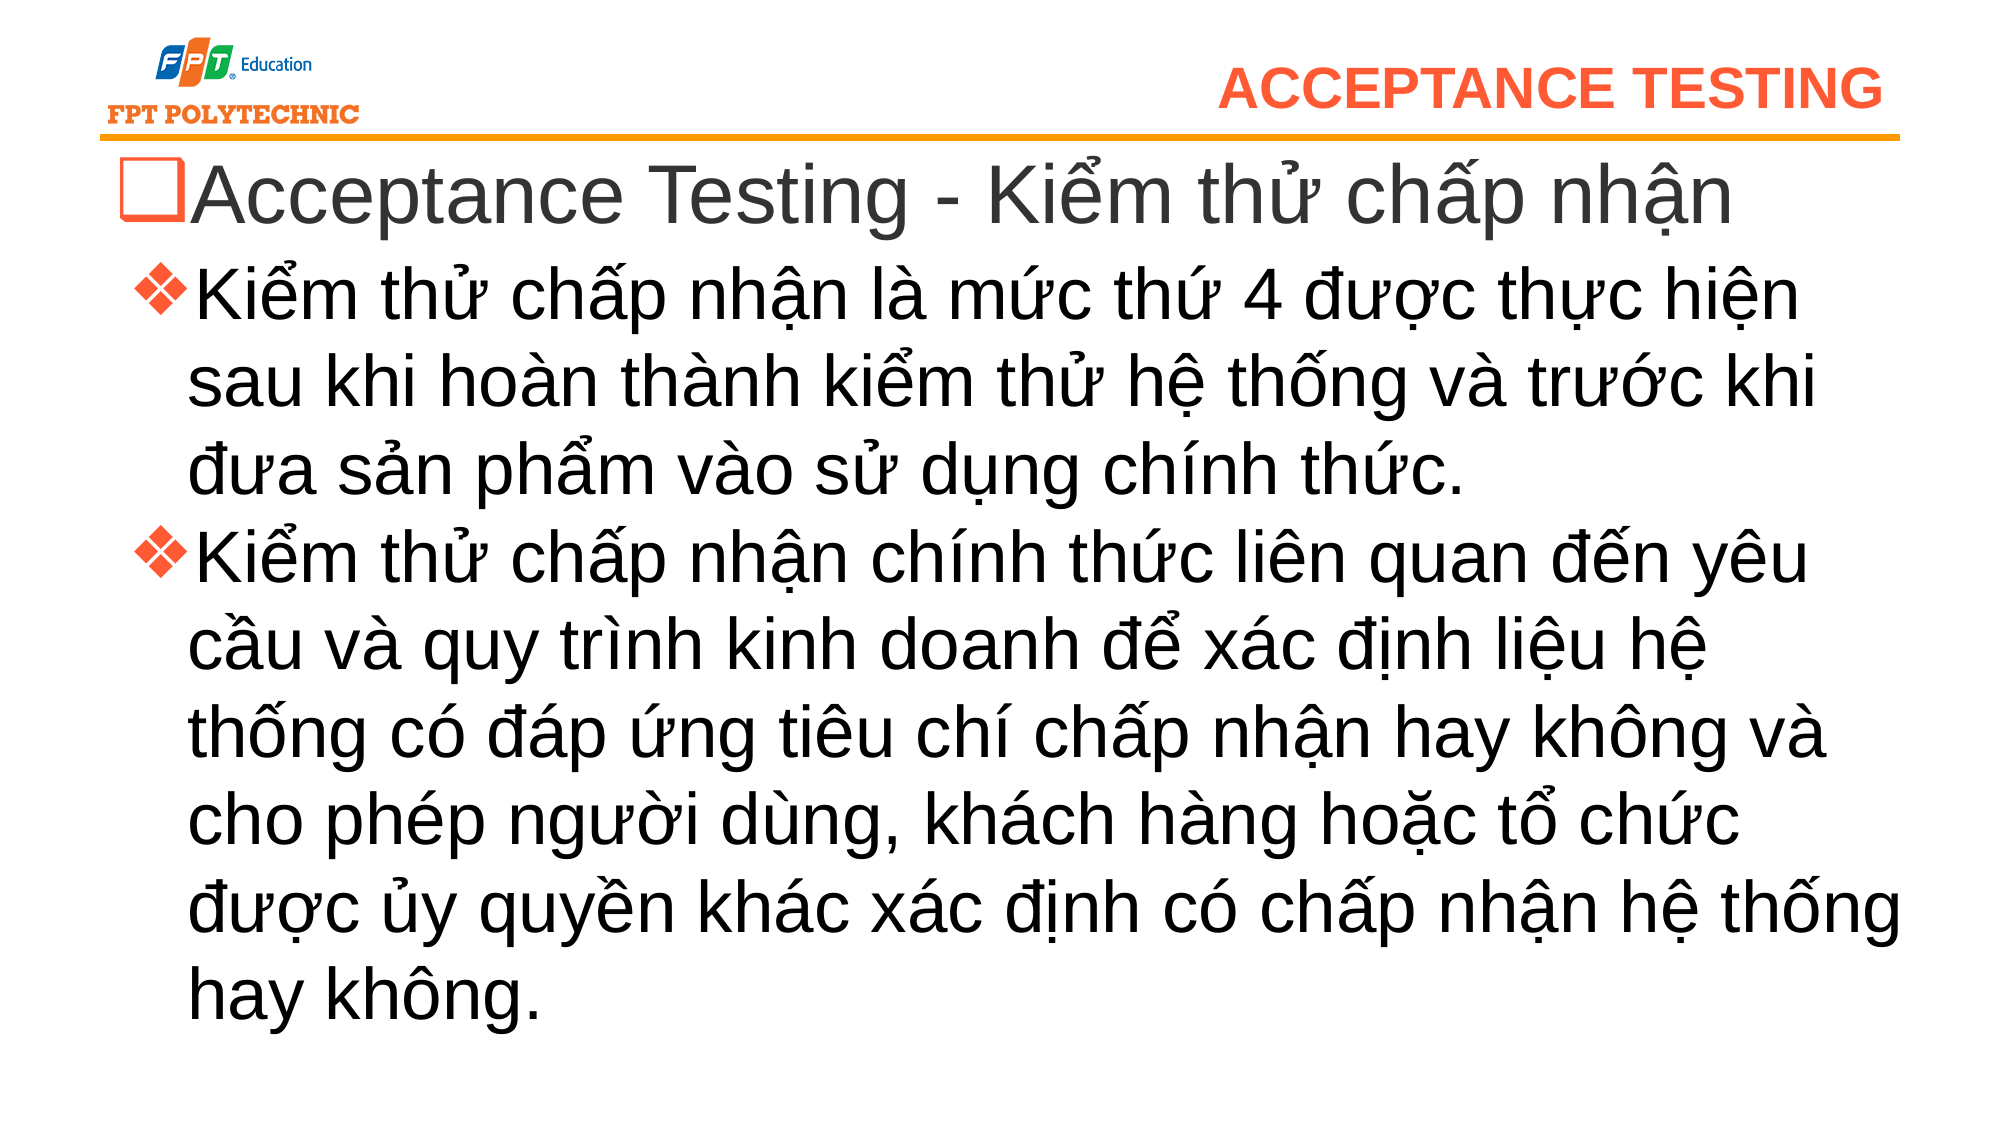

# acceptance testing
Acceptance Testing - Kiểm thử chấp nhận
Kiểm thử chấp nhận là mức thứ 4 được thực hiện sau khi hoàn thành kiểm thử hệ thống và trước khi đưa sản phẩm vào sử dụng chính thức.
Kiểm thử chấp nhận chính thức liên quan đến yêu cầu và quy trình kinh doanh để xác định liệu hệ thống có đáp ứng tiêu chí chấp nhận hay không và cho phép người dùng, khách hàng hoặc tổ chức được ủy quyền khác xác định có chấp nhận hệ thống hay không.